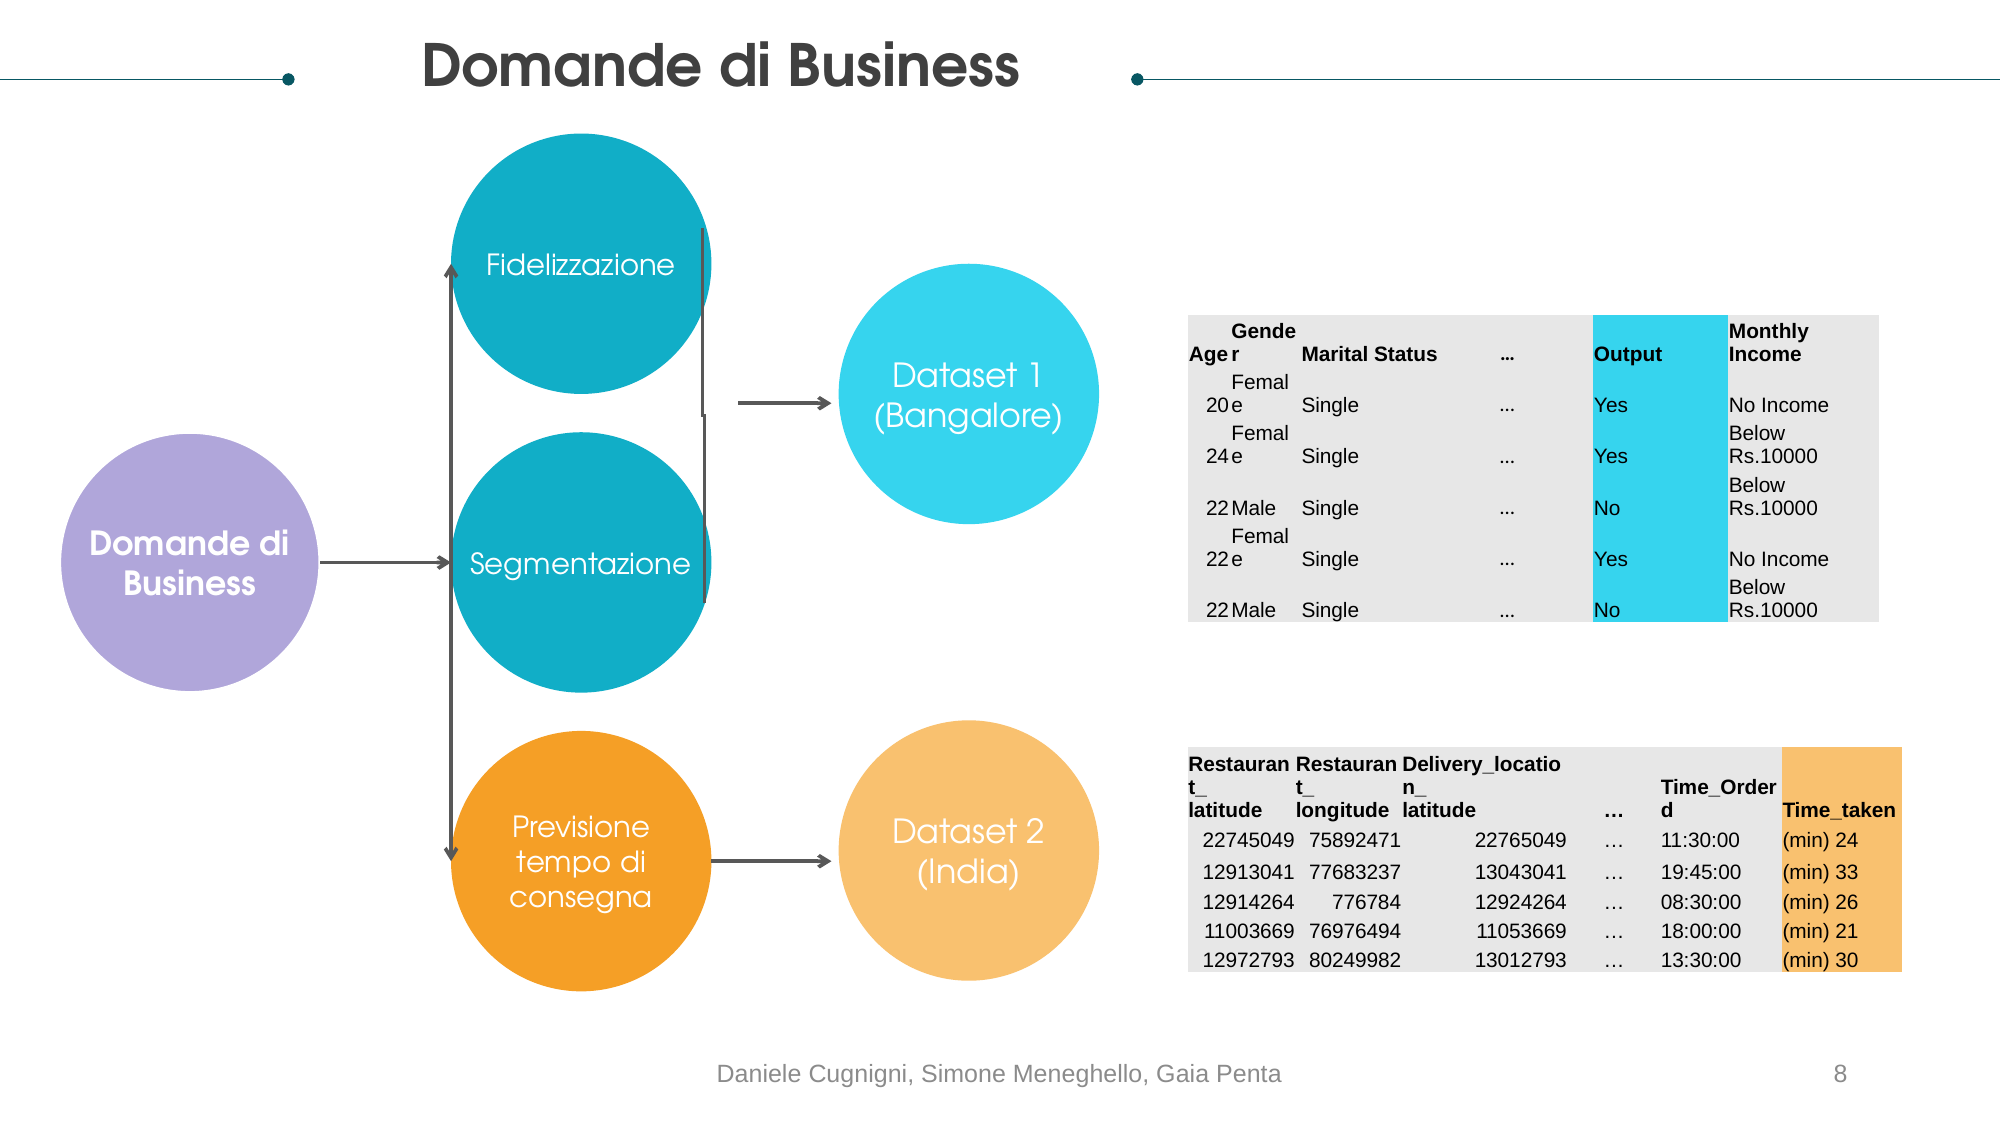

Domande di Business

Fidelizzazione

| Age | Gender | Marital Status | … | Output | Monthly Income |
| --- | --- | --- | --- | --- | --- |
| 20 | Female | Single | … | Yes | No Income |
| 24 | Female | Single | … | Yes | Below Rs.10000 |
| 22 | Male | Single | … | No | Below Rs.10000 |
| 22 | Female | Single | … | Yes | No Income |
| 22 | Male | Single | … | No | Below Rs.10000 |
Dataset 1
(Bangalore)

Domande di Business
Segmentazione

| Restaurant\_ latitude | Restaurant\_ longitude | Delivery\_location\_ latitude | … | Time\_Orderd | Time\_taken |
| --- | --- | --- | --- | --- | --- |
| 22745049 | 75892471 | 22765049 | … | 11:30:00 | (min) 24 |
| 12913041 | 77683237 | 13043041 | … | 19:45:00 | (min) 33 |
| 12914264 | 776784 | 12924264 | … | 08:30:00 | (min) 26 |
| 11003669 | 76976494 | 11053669 | … | 18:00:00 | (min) 21 |
| 12972793 | 80249982 | 13012793 | … | 13:30:00 | (min) 30 |
Previsione tempo di consegna
Dataset 2
(India)
Daniele Cugnigni, Simone Meneghello, Gaia Penta
8